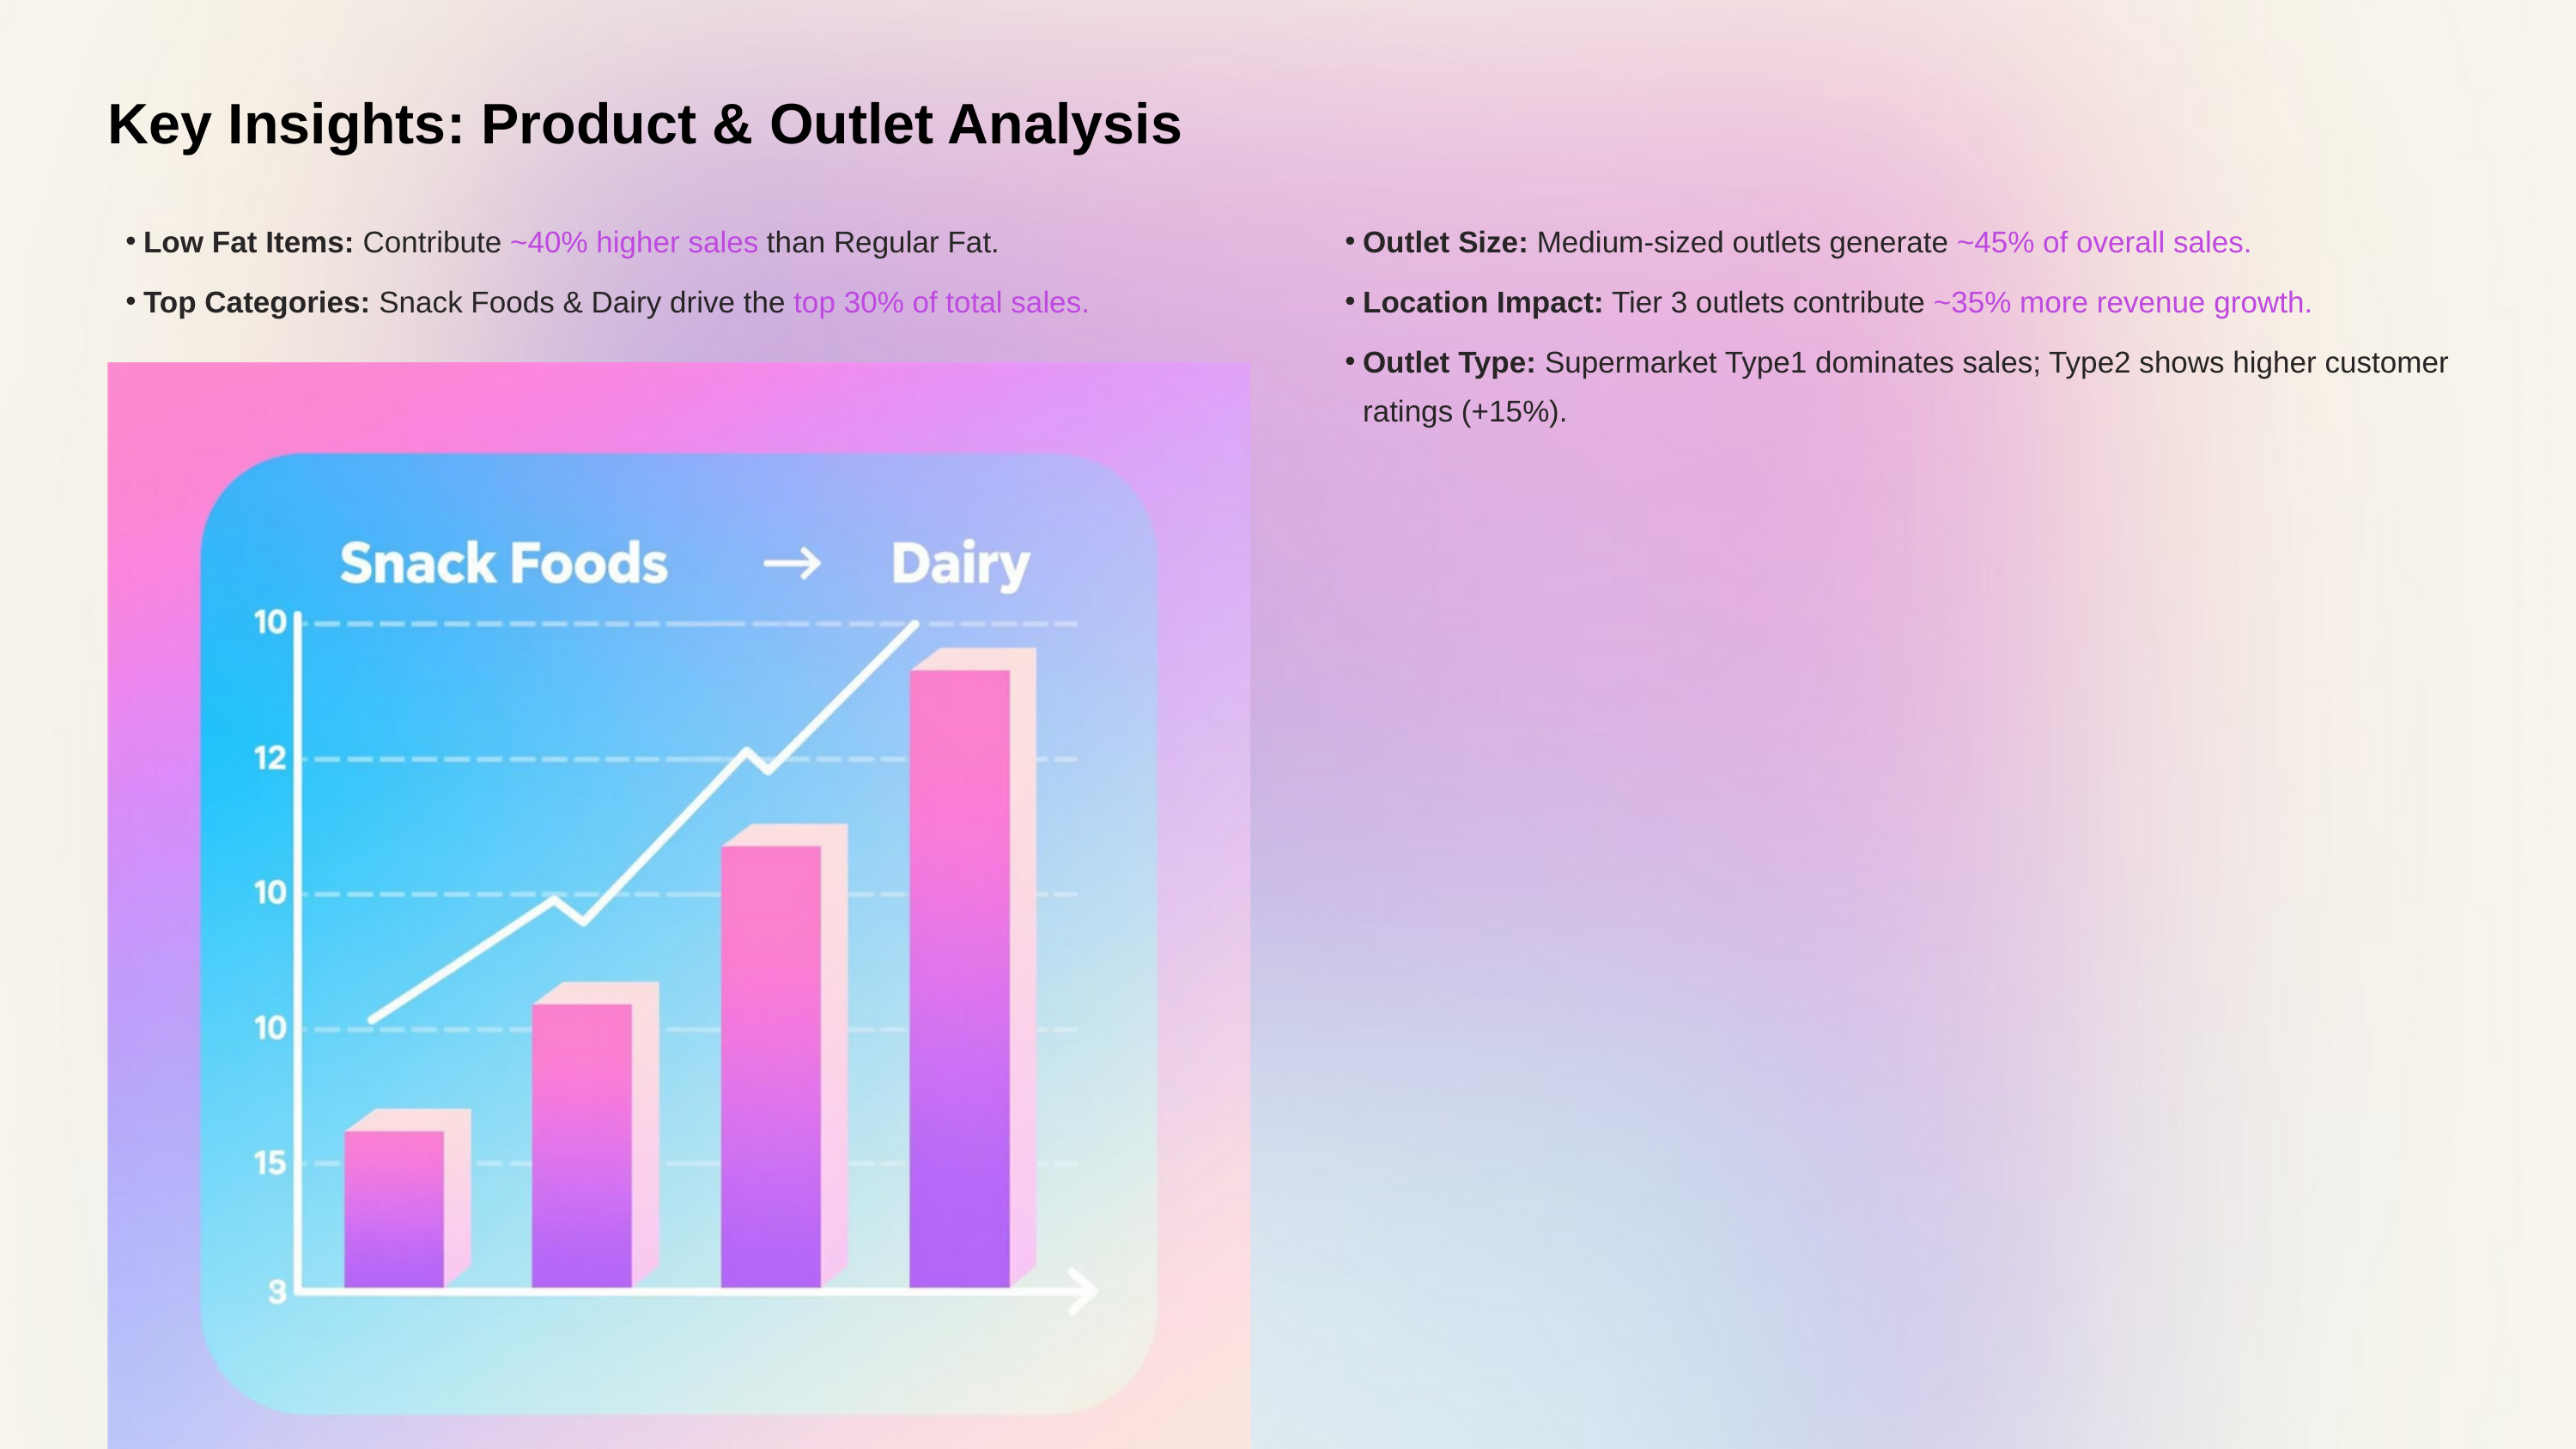

Key Insights: Product & Outlet Analysis
Low Fat Items: Contribute ~40% higher sales than Regular Fat.
Outlet Size: Medium-sized outlets generate ~45% of overall sales.
Top Categories: Snack Foods & Dairy drive the top 30% of total sales.
Location Impact: Tier 3 outlets contribute ~35% more revenue growth.
Outlet Type: Supermarket Type1 dominates sales; Type2 shows higher customer ratings (+15%).